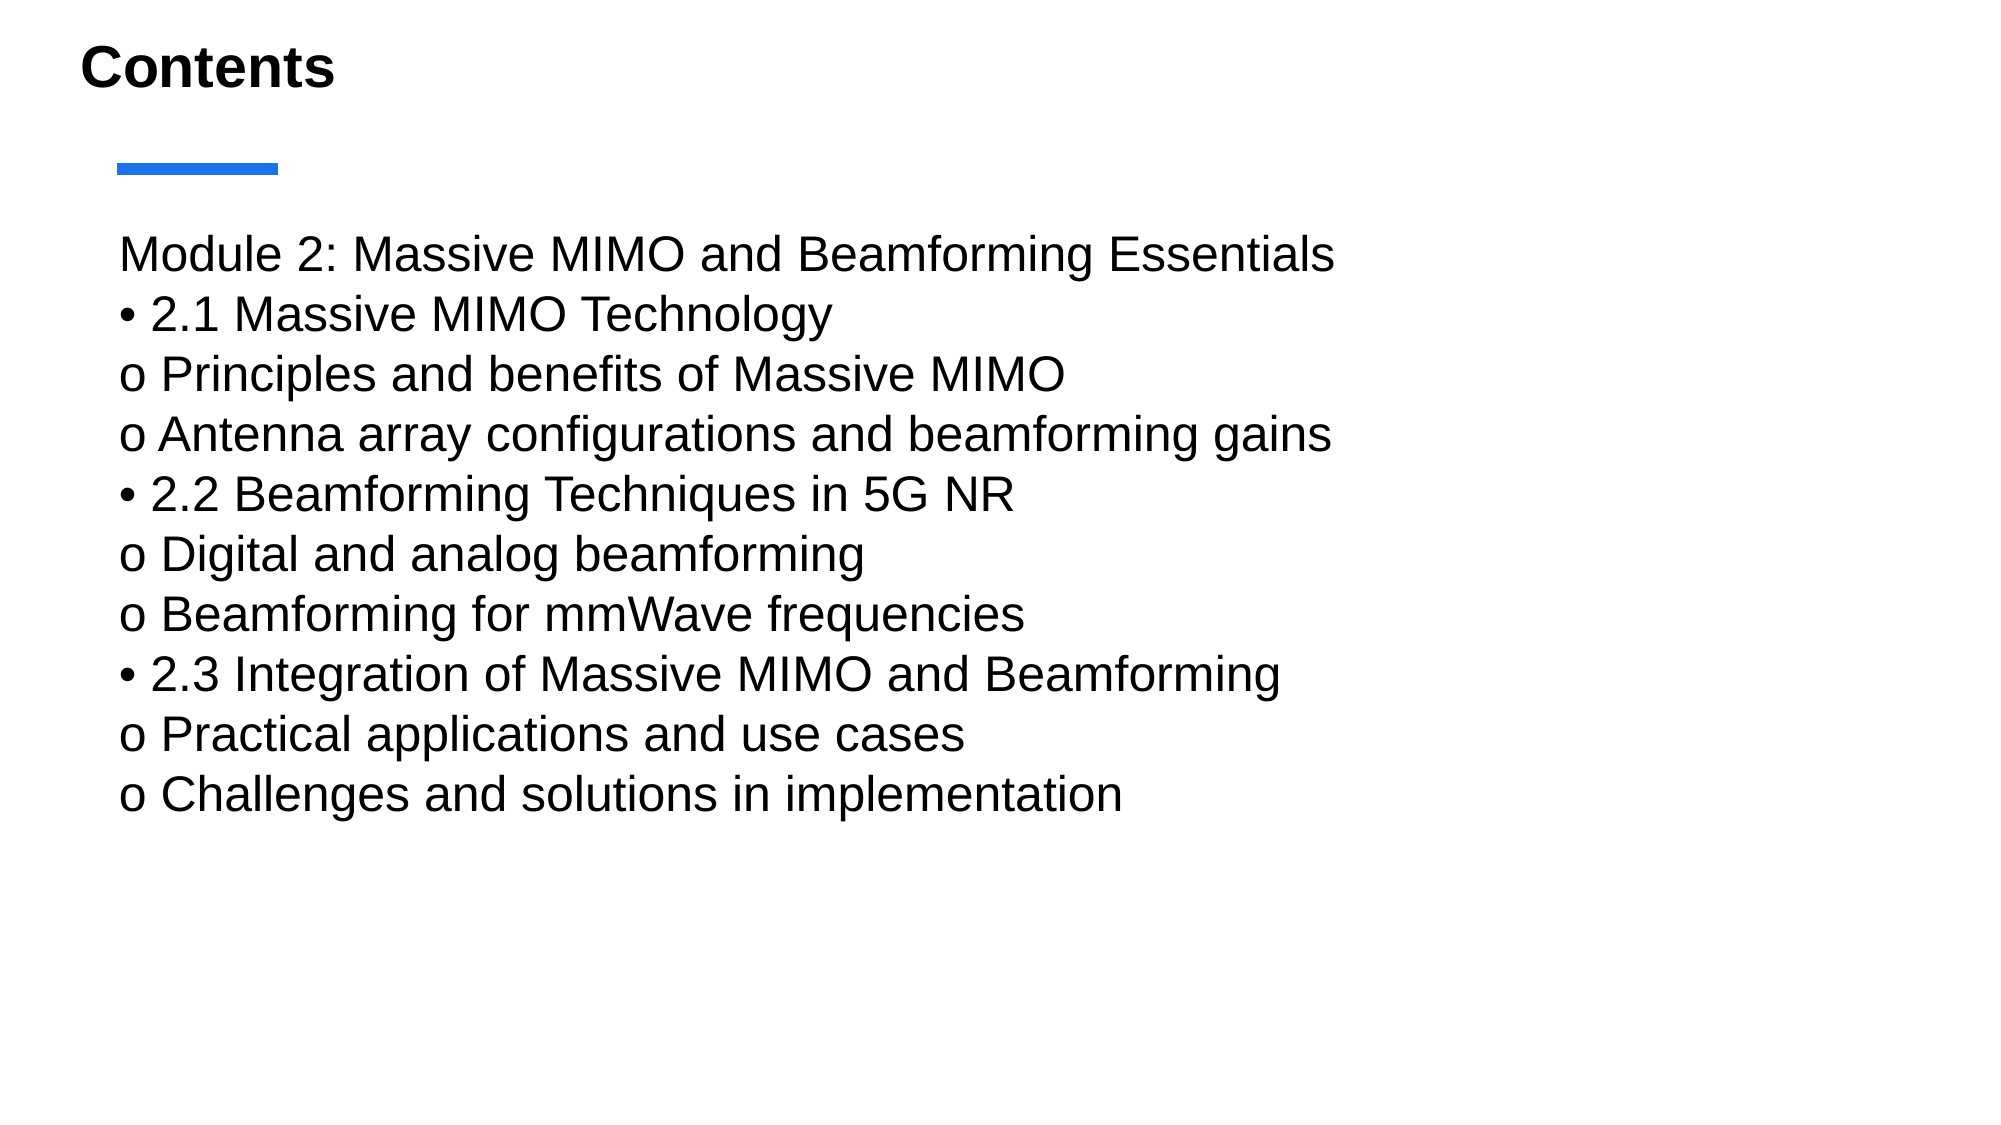

# Contents
Module 2: Massive MIMO and Beamforming Essentials
• 2.1 Massive MIMO Technology
o Principles and benefits of Massive MIMO
o Antenna array configurations and beamforming gains
• 2.2 Beamforming Techniques in 5G NR
o Digital and analog beamforming
o Beamforming for mmWave frequencies
• 2.3 Integration of Massive MIMO and Beamforming
o Practical applications and use cases
o Challenges and solutions in implementation